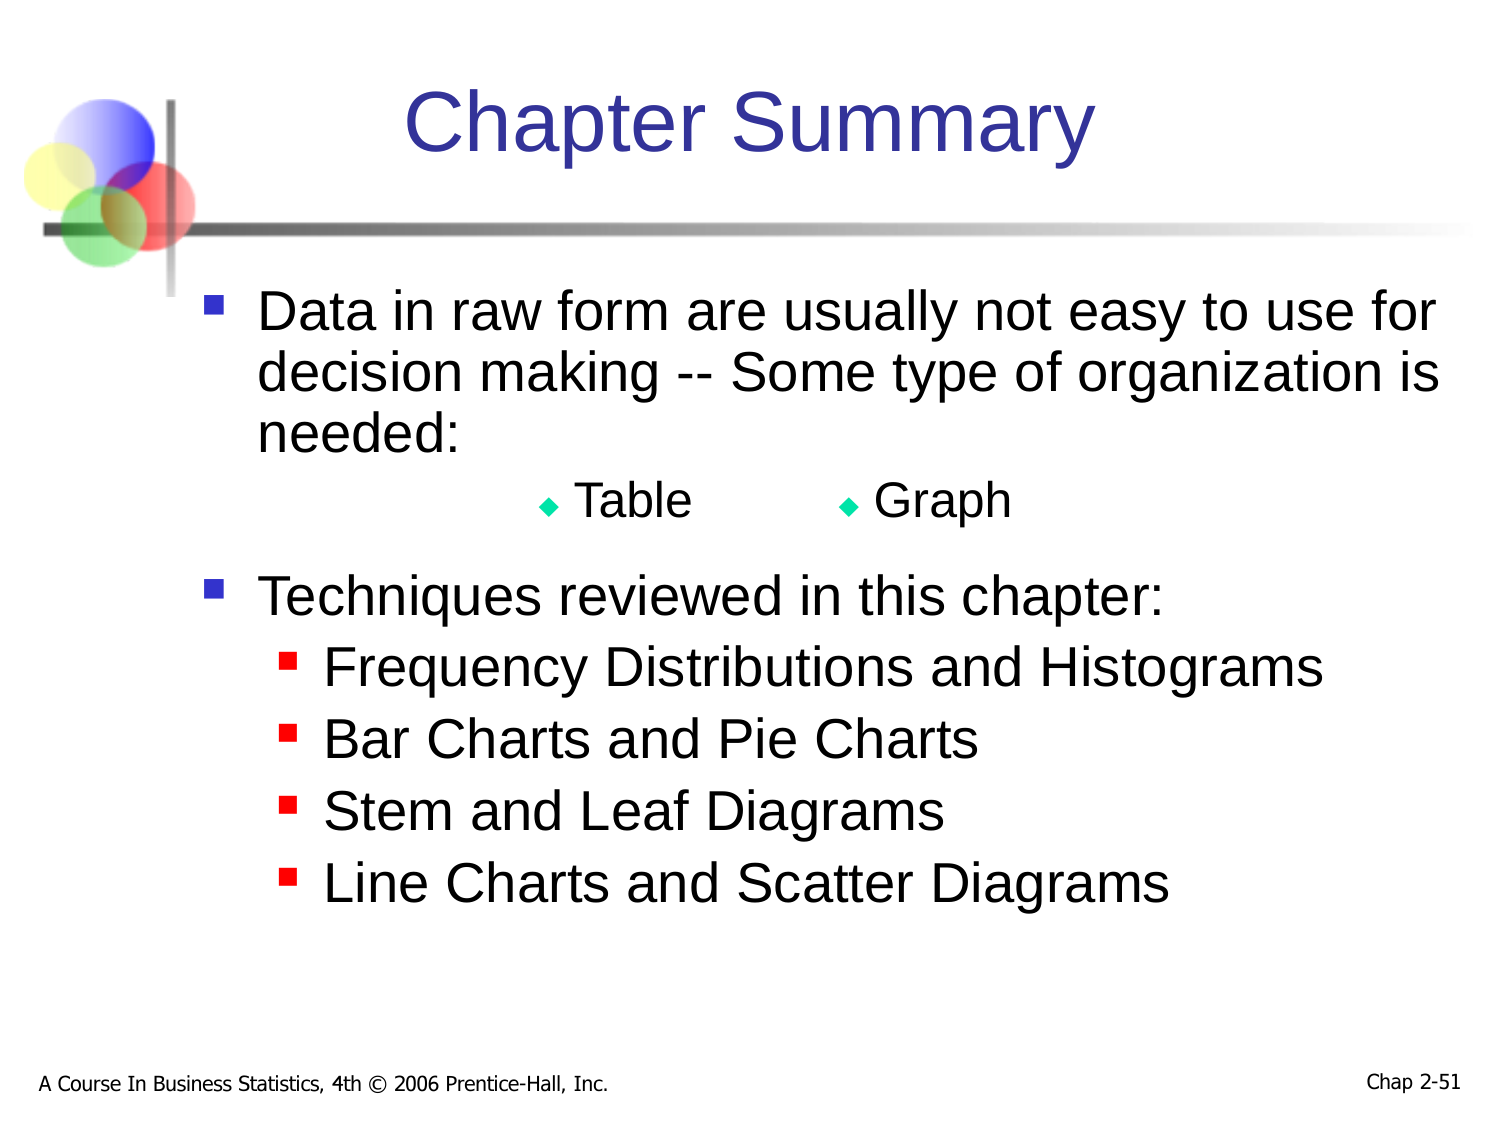

# Chapter Summary
Data in raw form are usually not easy to use for decision making -- Some type of organization is needed:
		♦ Table	♦ Graph
Techniques reviewed in this chapter:
Frequency Distributions and Histograms
Bar Charts and Pie Charts
Stem and Leaf Diagrams
Line Charts and Scatter Diagrams

A Course In Business Statistics, 4th © 2006 Prentice-Hall, Inc.
Chap 2-51